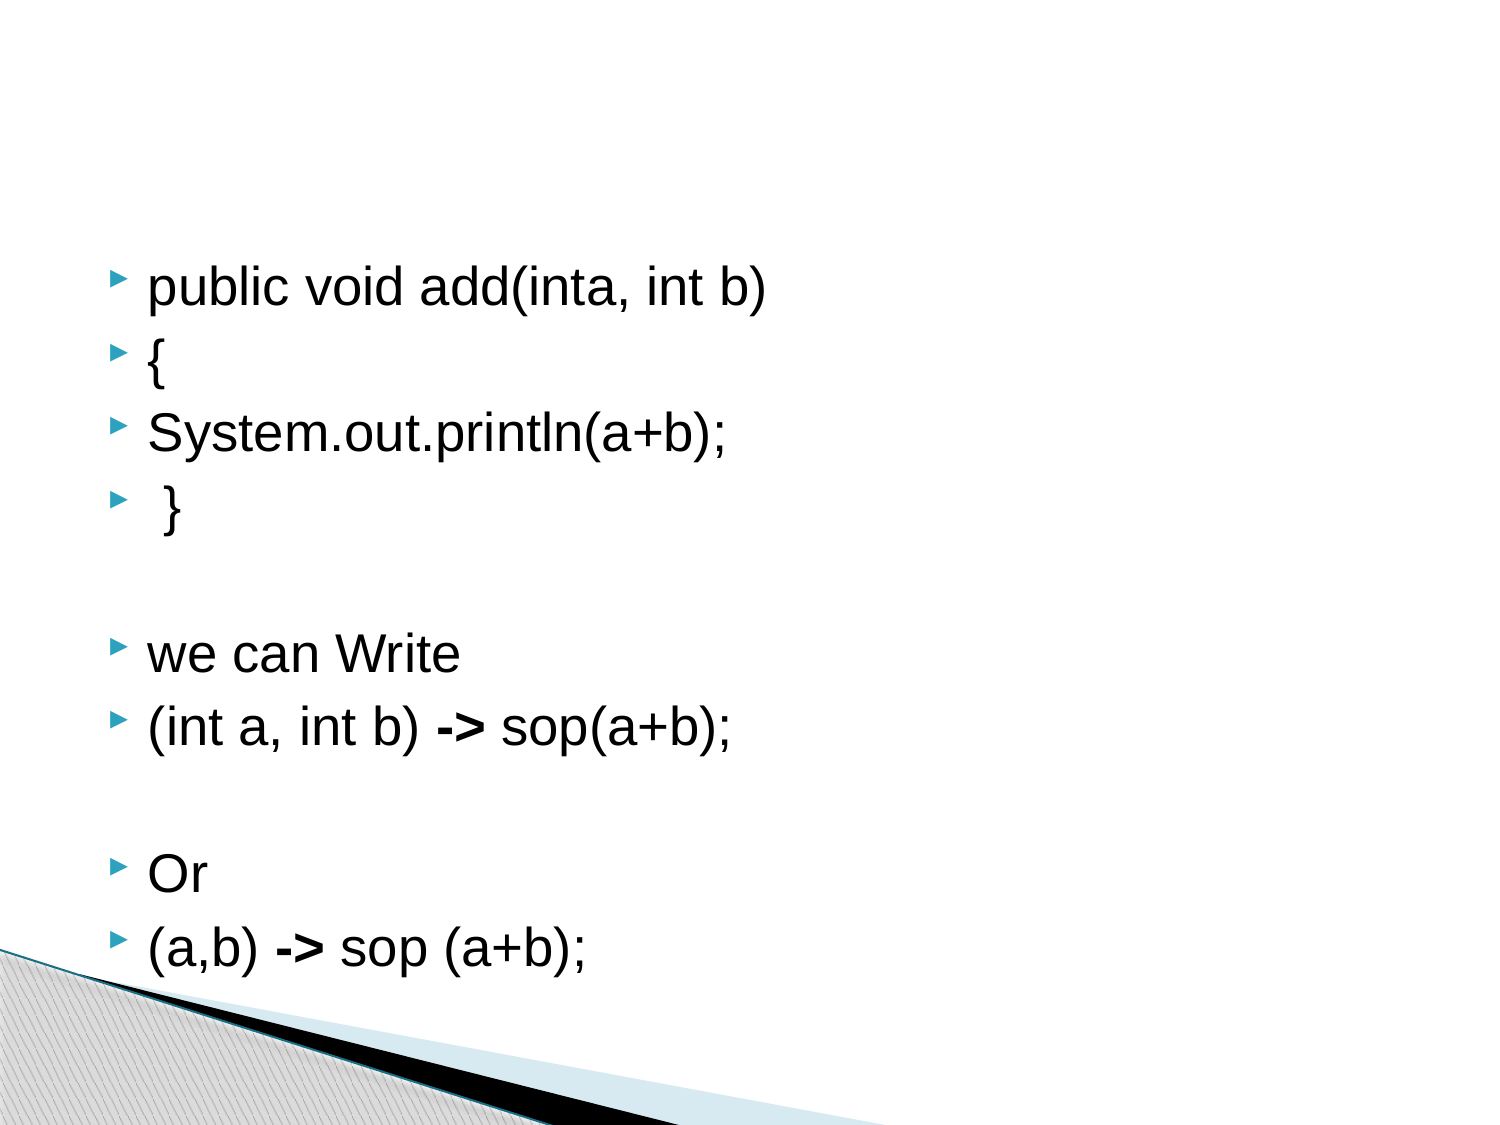

#
public void add(inta, int b)
{
System.out.println(a+b);
 }

we can Write
(int a, int b) -> sop(a+b);

Or
(a,b) -> sop (a+b);